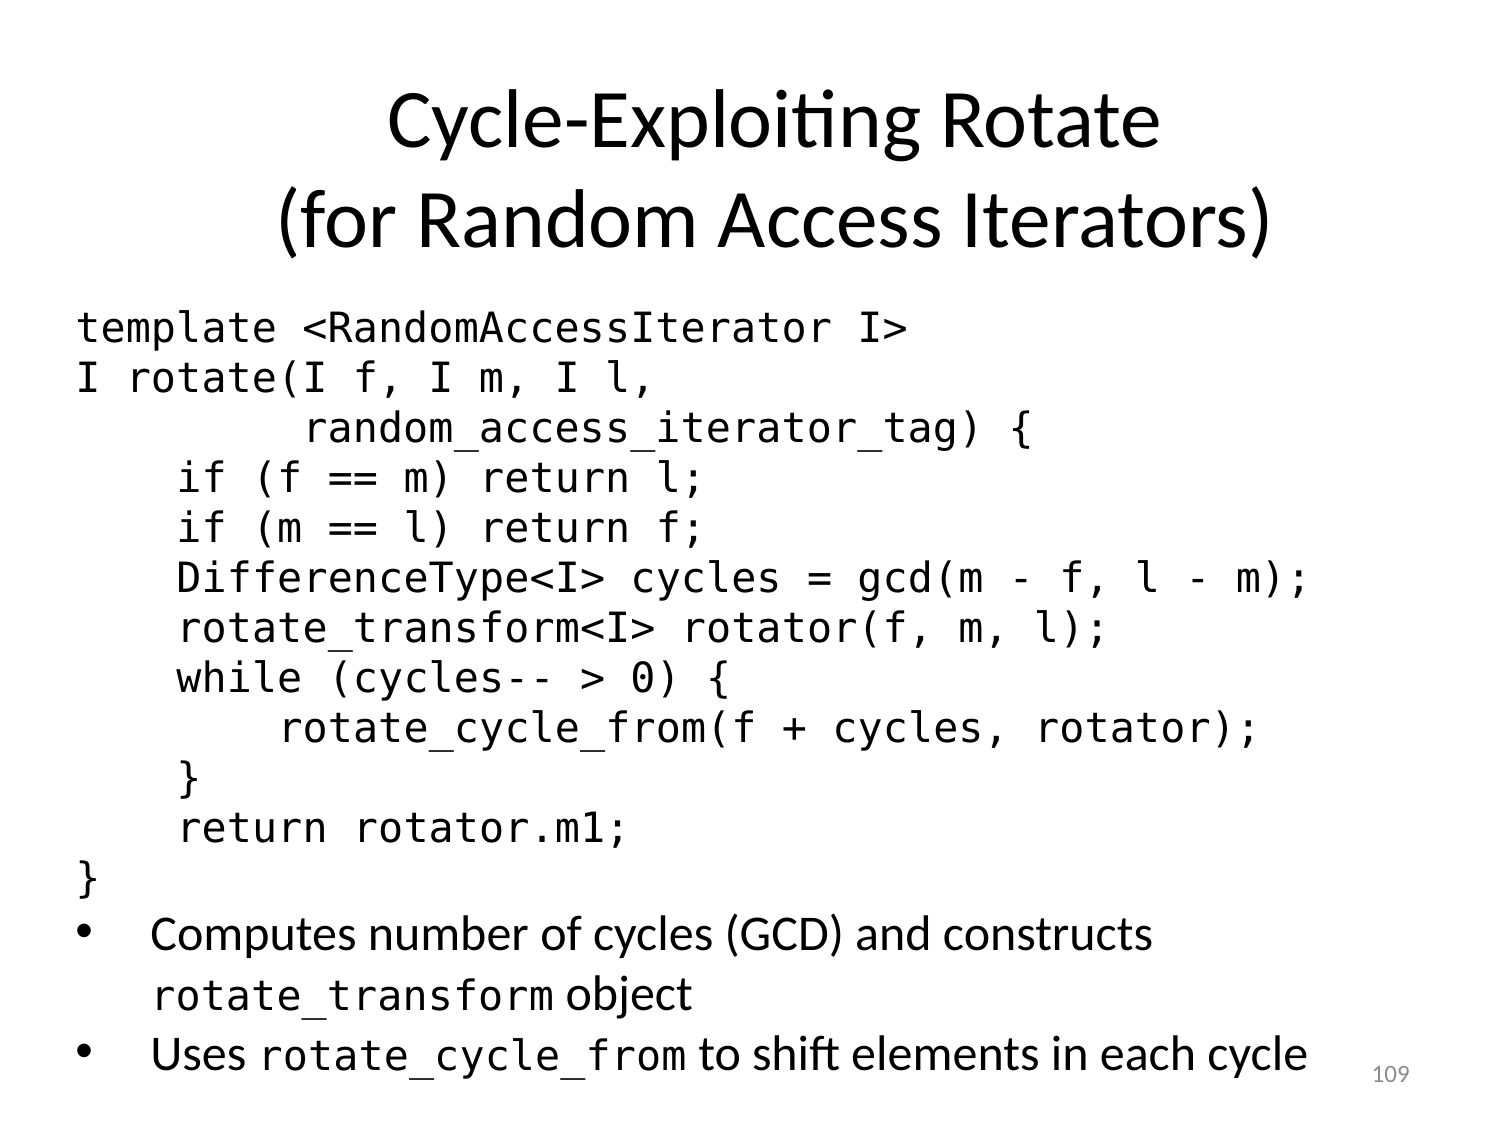

#
Cycle-Exploiting Rotate
(for Random Access Iterators)

template <RandomAccessIterator I>
I rotate(I f, I m, I l,
         random_access_iterator_tag) {
    if (f == m) return l;
    if (m == l) return f;
    DifferenceType<I> cycles = gcd(m - f, l - m);
    rotate_transform<I> rotator(f, m, l);
    while (cycles-- > 0) {
        rotate_cycle_from(f + cycles, rotator);
    }
    return rotator.m1;
}
Computes number of cycles (GCD) and constructs rotate_transform object
Uses rotate_cycle_from to shift elements in each cycle

109